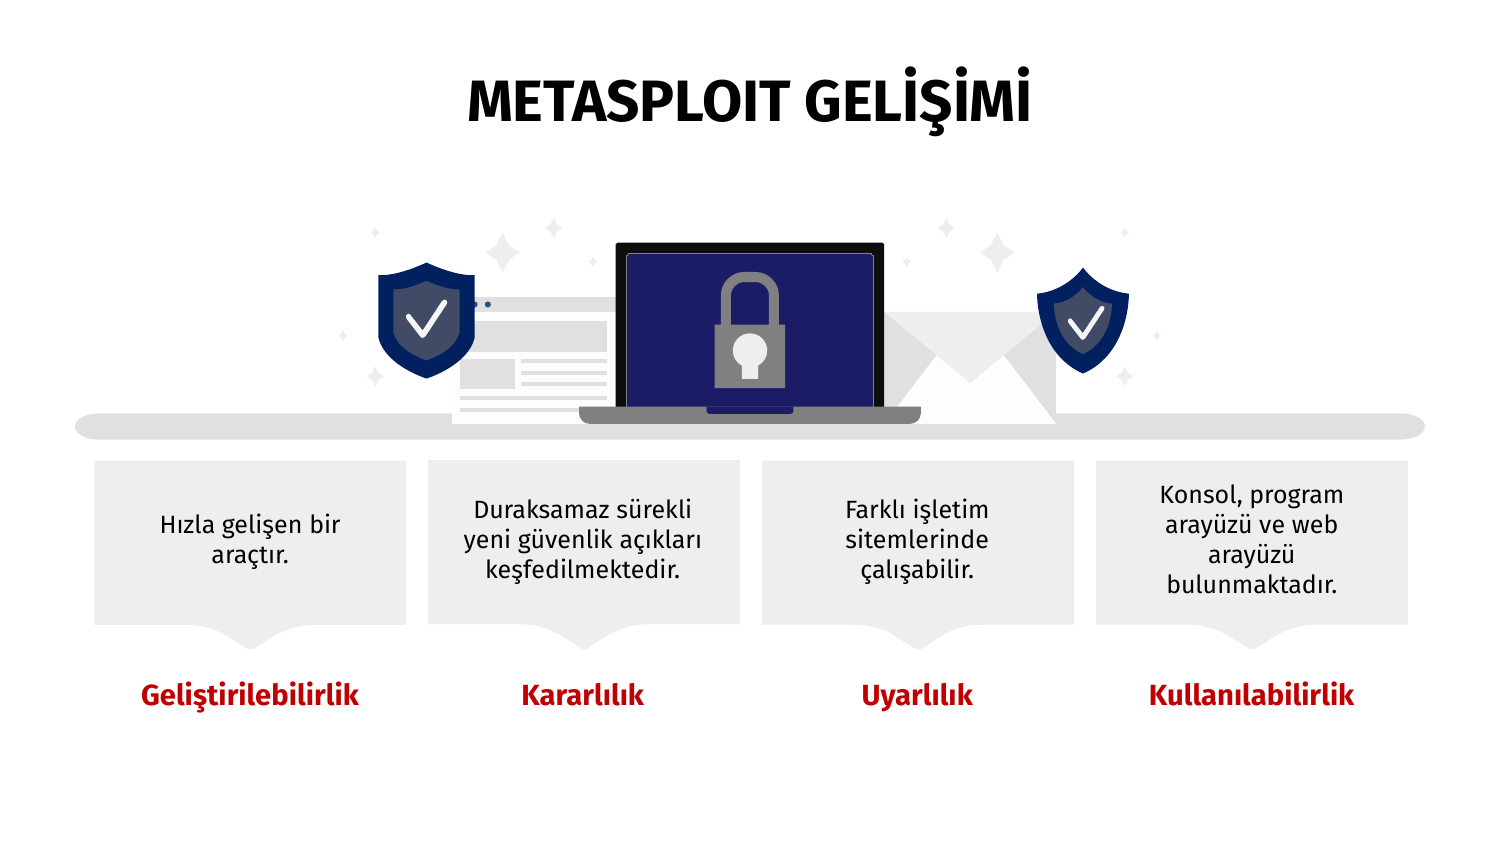

# METASPLOIT GELİŞİMİ

Duraksamaz sürekli yeni güvenlik açıkları keşfedilmektedir.
Kararlılık

Konsol, program arayüzü ve web arayüzü bulunmaktadır.
Kullanılabilirlik

Farklı işletim sitemlerinde çalışabilir.
Uyarlılık

Hızla gelişen bir araçtır.
Geliştirilebilirlik